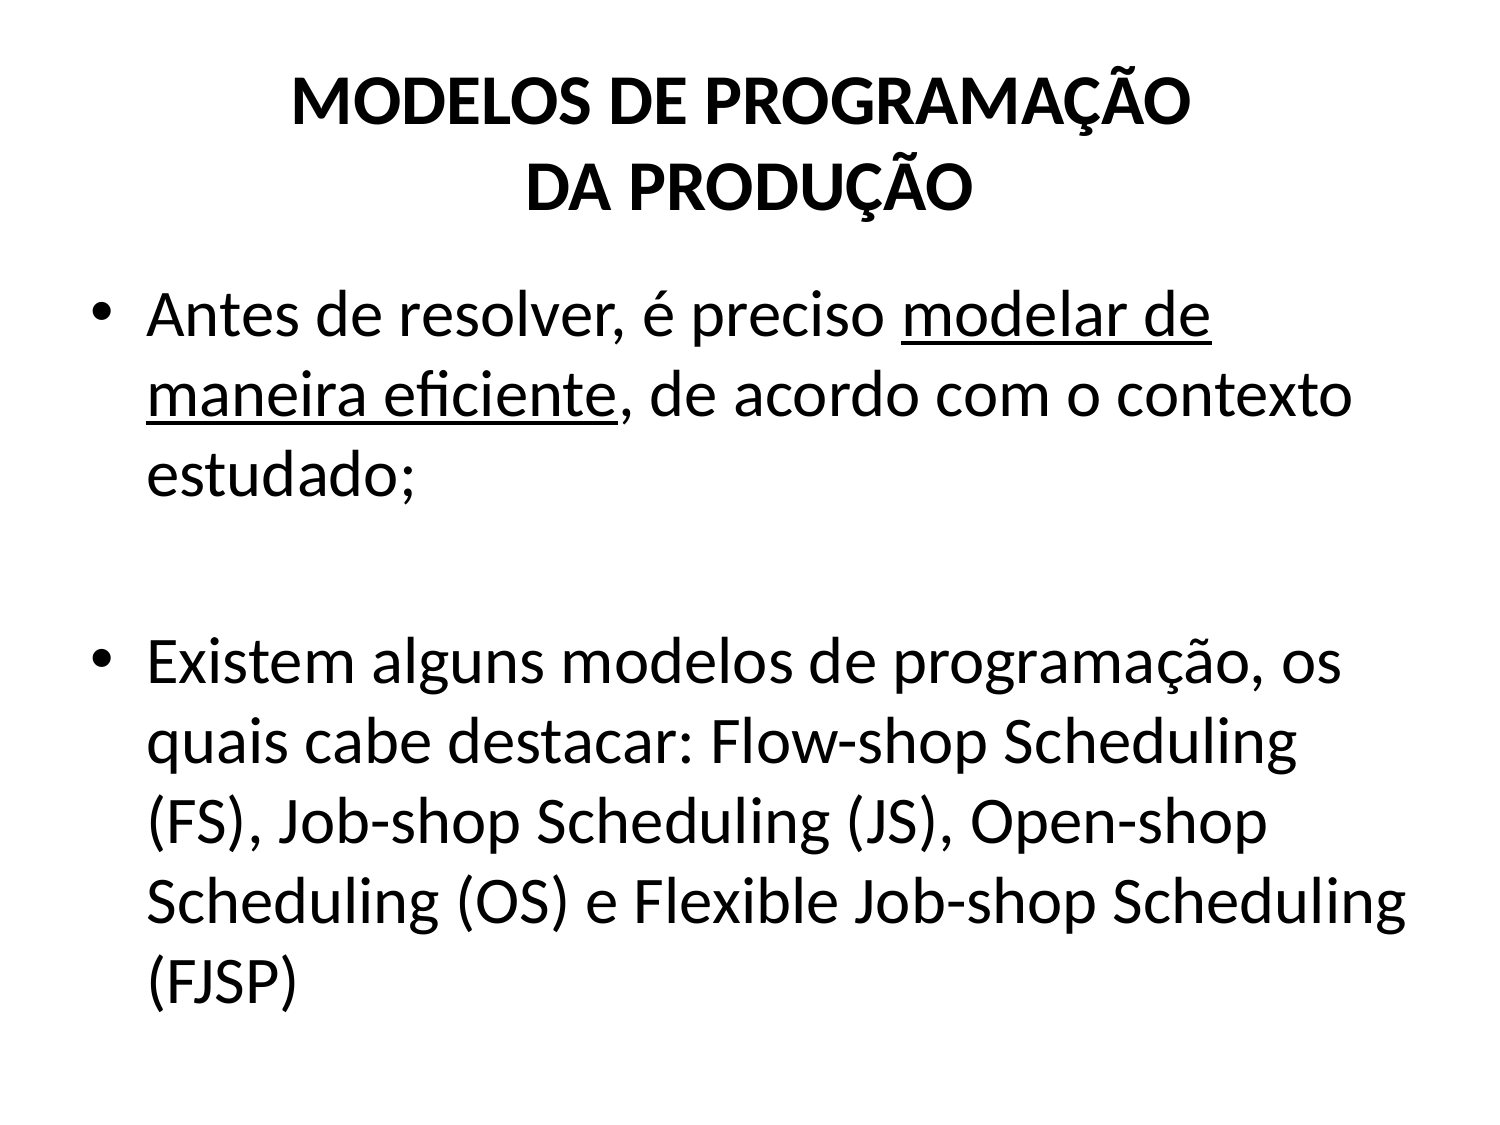

# MODELOS DE PROGRAMAÇÃO DA PRODUÇÃO
Antes de resolver, é preciso modelar de maneira eficiente, de acordo com o contexto estudado;

Existem alguns modelos de programação, os quais cabe destacar: Flow-shop Scheduling (FS), Job-shop Scheduling (JS), Open-shop Scheduling (OS) e Flexible Job-shop Scheduling (FJSP)